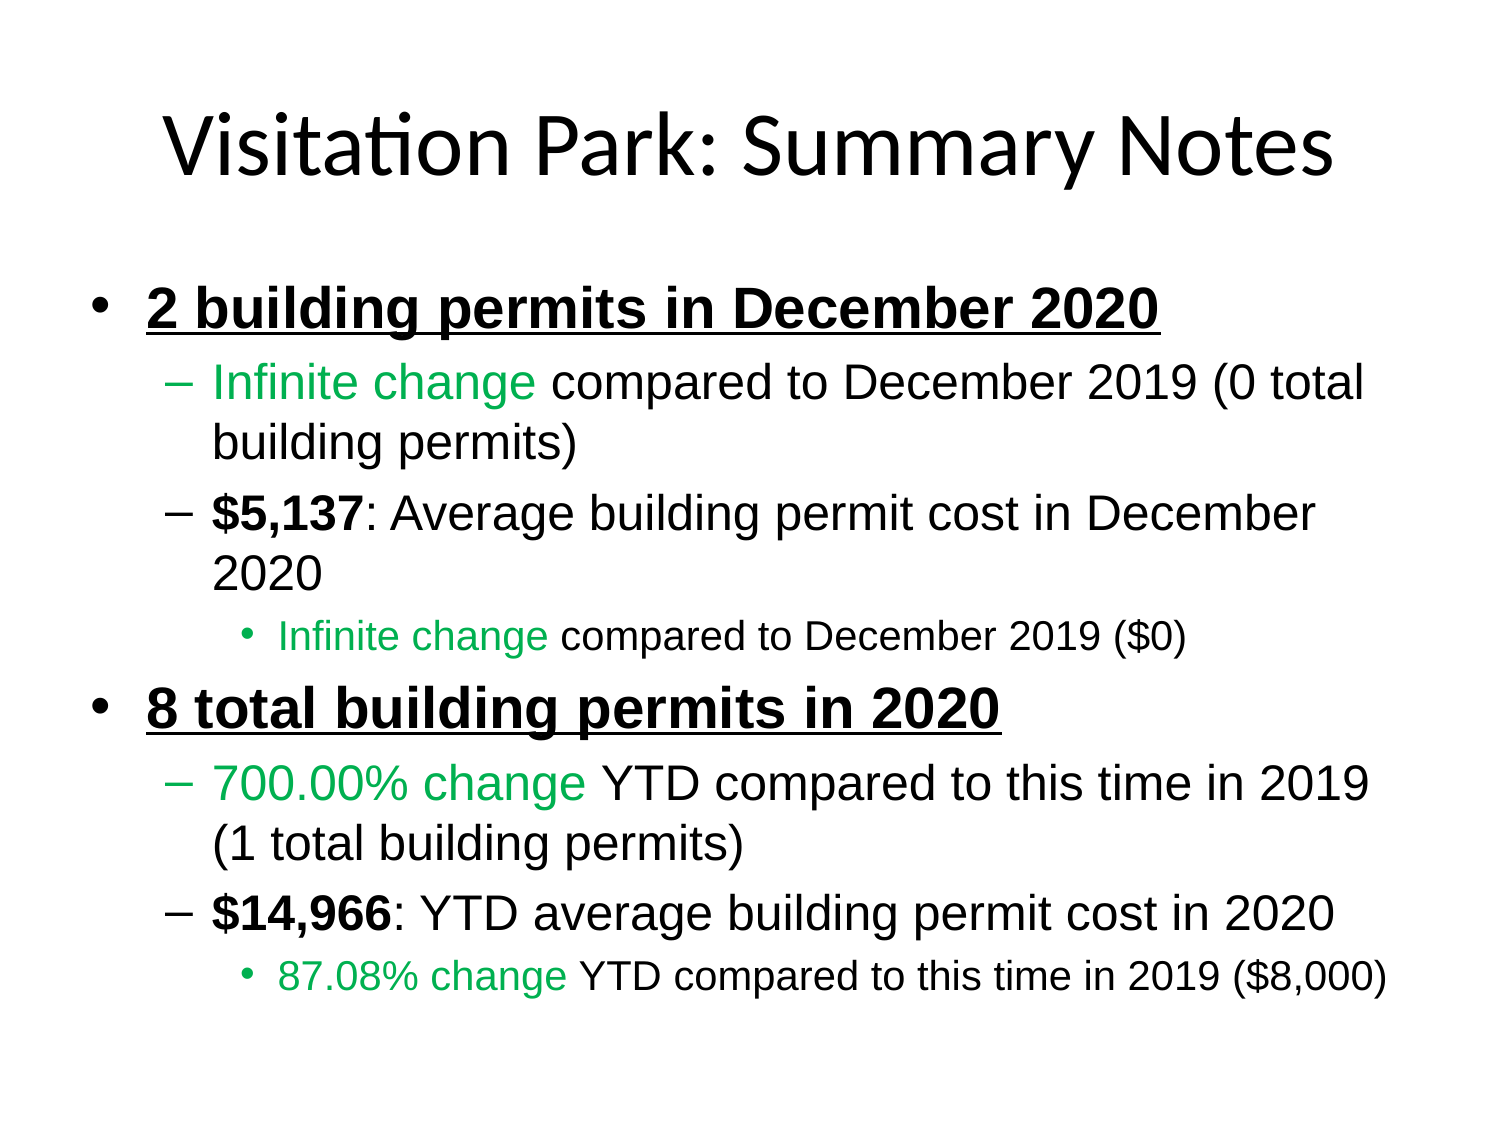

# Visitation Park: Summary Notes
2 building permits in December 2020
Infinite change compared to December 2019 (0 total building permits)
$5,137: Average building permit cost in December 2020
Infinite change compared to December 2019 ($0)
8 total building permits in 2020
700.00% change YTD compared to this time in 2019 (1 total building permits)
$14,966: YTD average building permit cost in 2020
87.08% change YTD compared to this time in 2019 ($8,000)